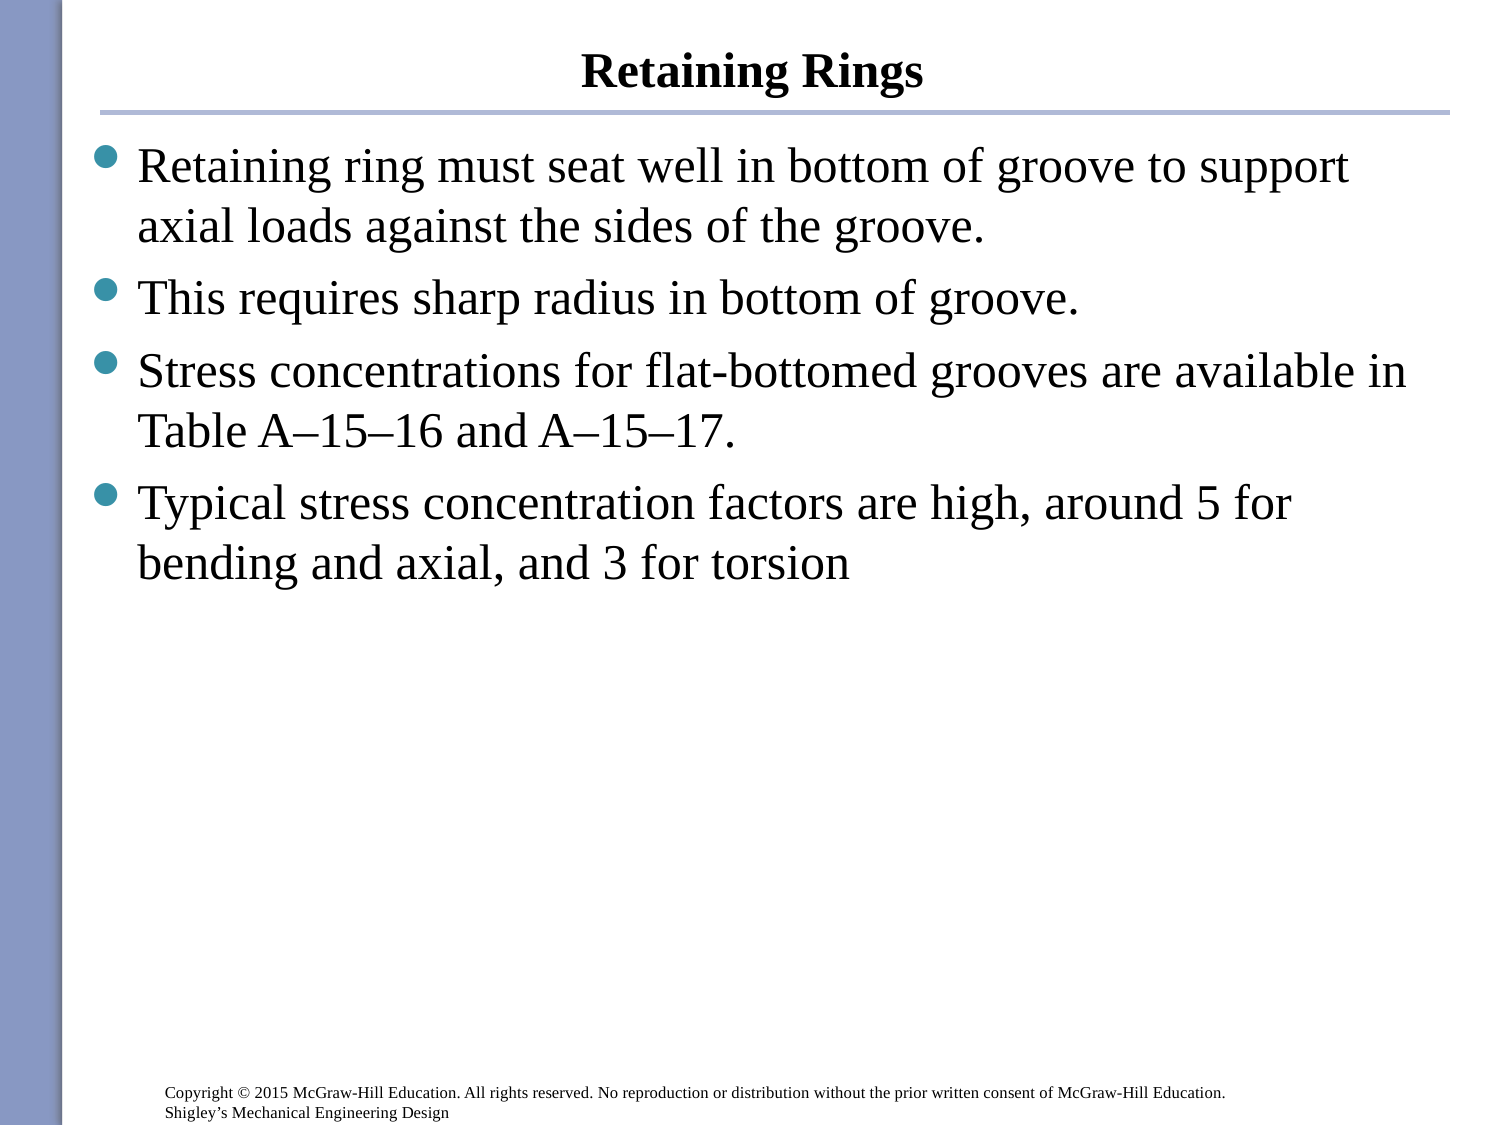

# Retaining Rings
Retaining ring must seat well in bottom of groove to support axial loads against the sides of the groove.
This requires sharp radius in bottom of groove.
Stress concentrations for flat-bottomed grooves are available in Table A–15–16 and A–15–17.
Typical stress concentration factors are high, around 5 for bending and axial, and 3 for torsion